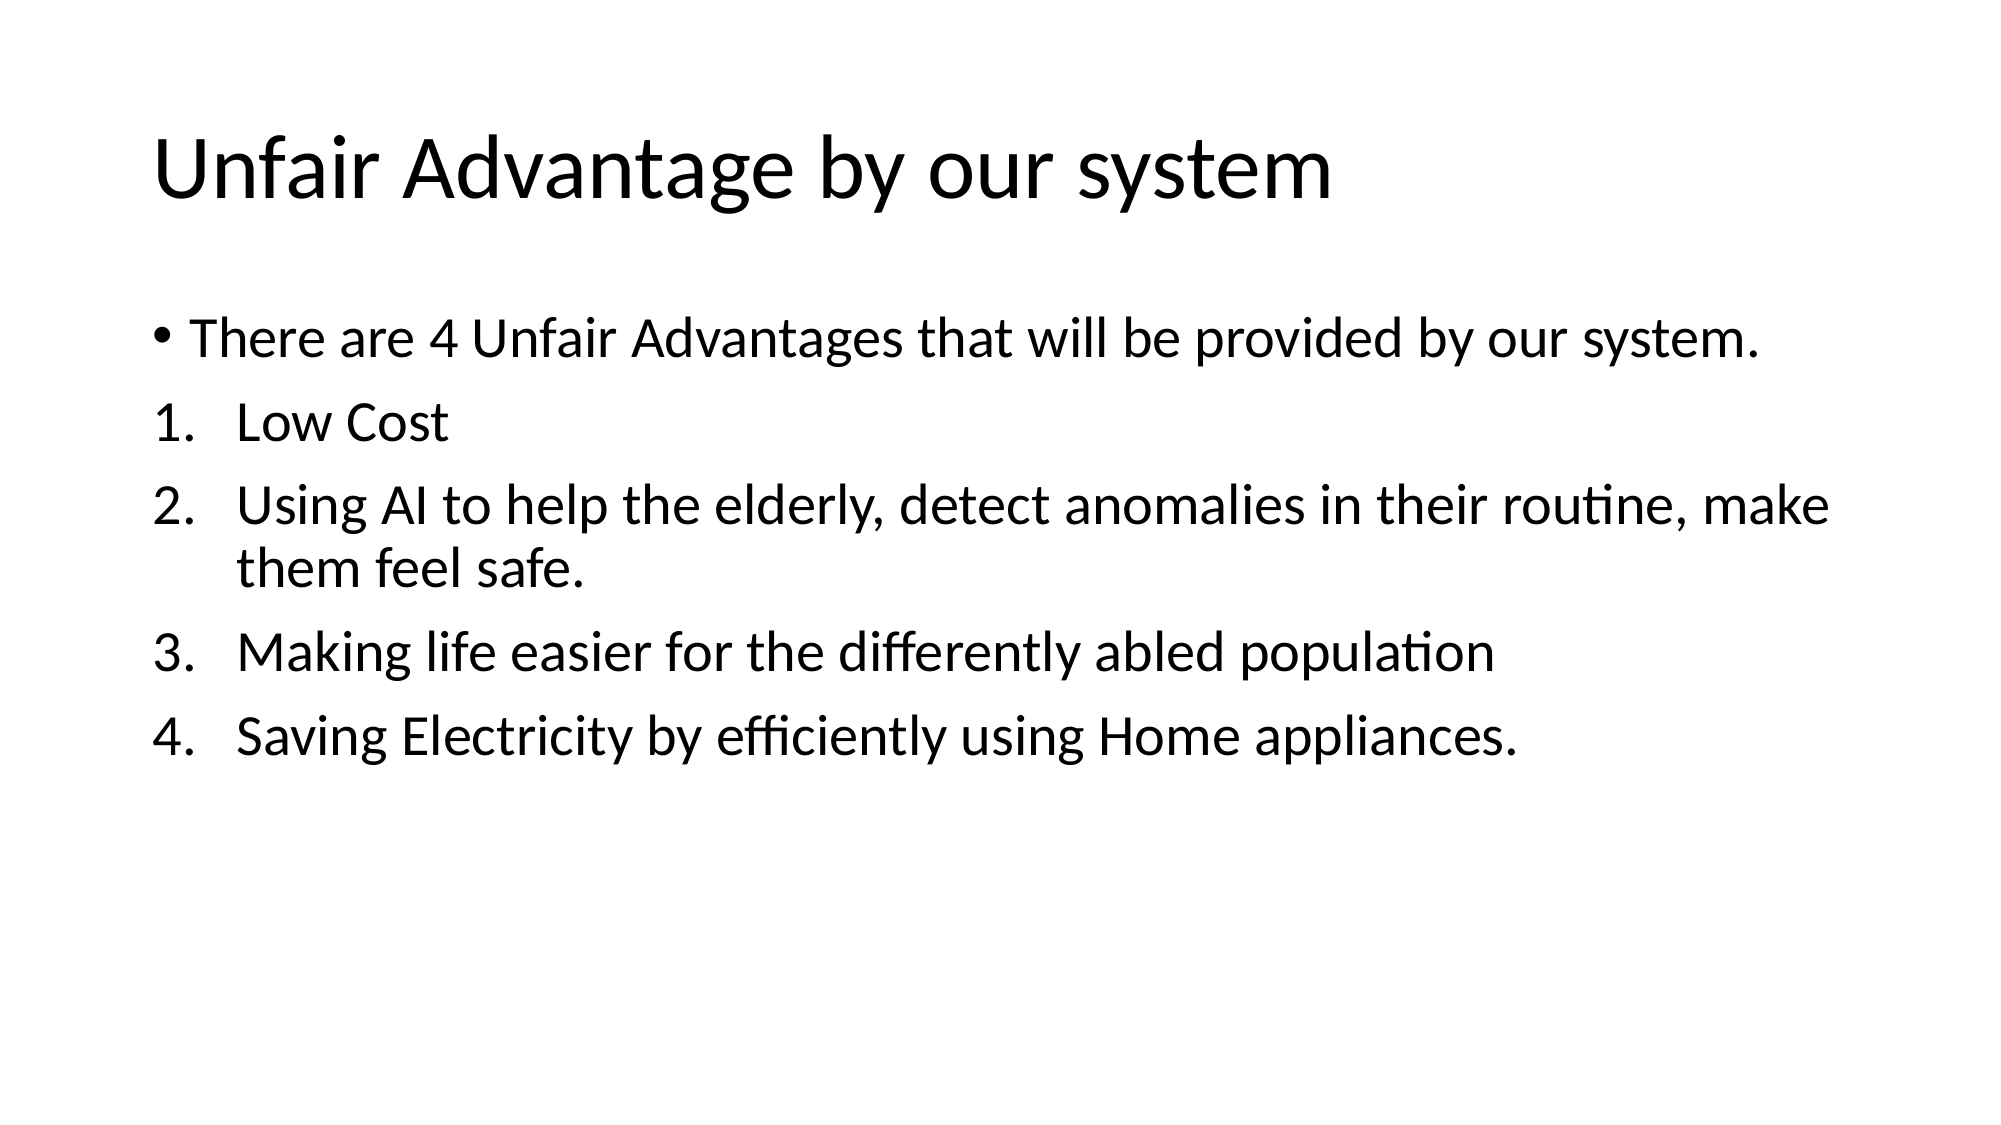

# Unfair Advantage by our system
There are 4 Unfair Advantages that will be provided by our system.
Low Cost
Using AI to help the elderly, detect anomalies in their routine, make them feel safe.
Making life easier for the differently abled population
Saving Electricity by efficiently using Home appliances.